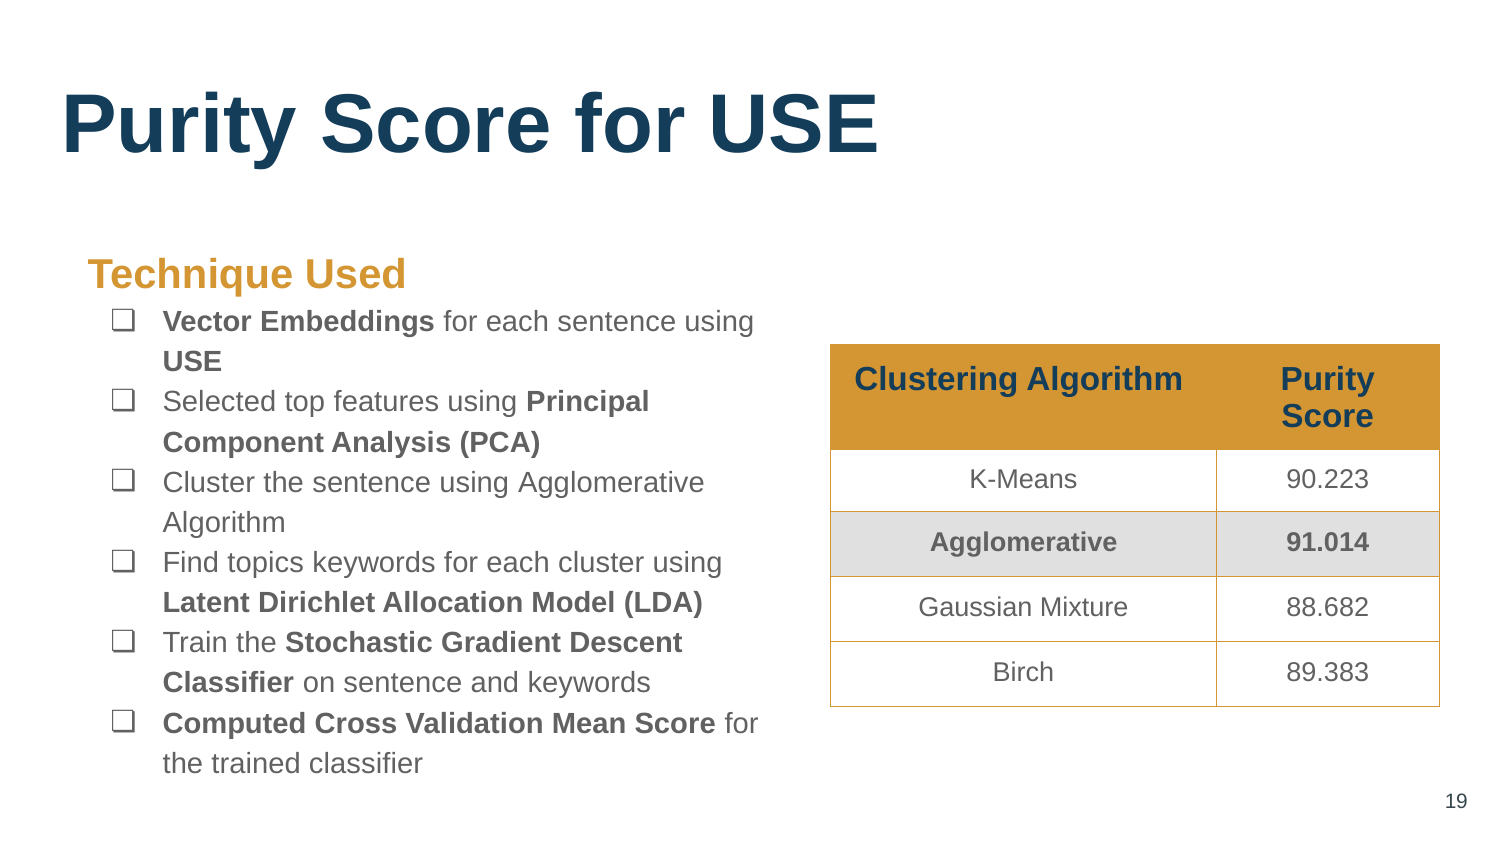

# Purity Score for USE
Technique Used
Vector Embeddings for each sentence using USE
Selected top features using Principal Component Analysis (PCA)
Cluster the sentence using Agglomerative Algorithm
Find topics keywords for each cluster using Latent Dirichlet Allocation Model (LDA)
Train the Stochastic Gradient Descent Classifier on sentence and keywords
Computed Cross Validation Mean Score for the trained classifier
| Clustering Algorithm | Purity Score |
| --- | --- |
| K-Means | 90.223 |
| Agglomerative | 91.014 |
| Gaussian Mixture | 88.682 |
| Birch | 89.383 |
19